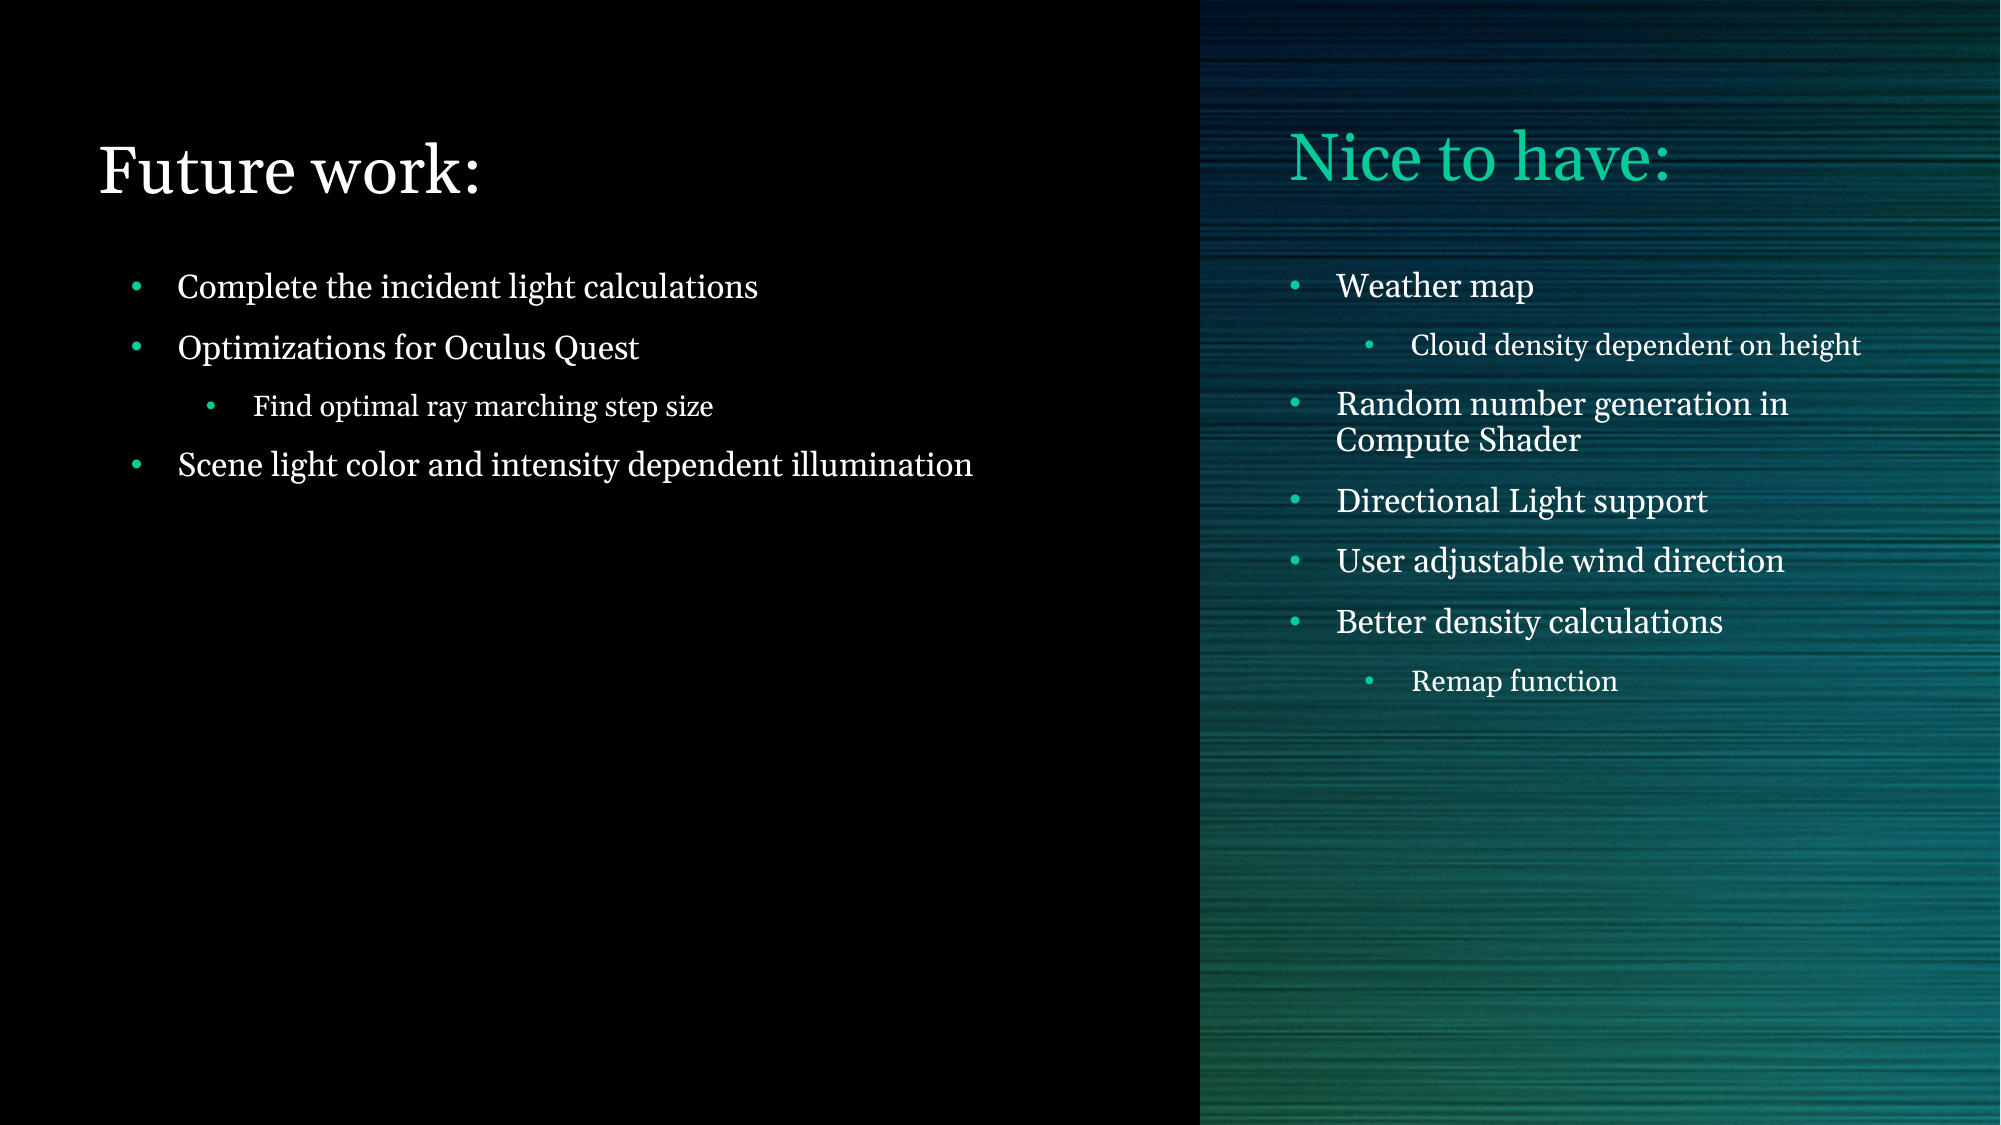

# Nice to have:
Future work:
Weather map
Cloud density dependent on height
Random number generation in Compute Shader
Directional Light support
User adjustable wind direction
Better density calculations
Remap function

Complete the incident light calculations
Optimizations for Oculus Quest
Find optimal ray marching step size
Scene light color and intensity dependent illumination